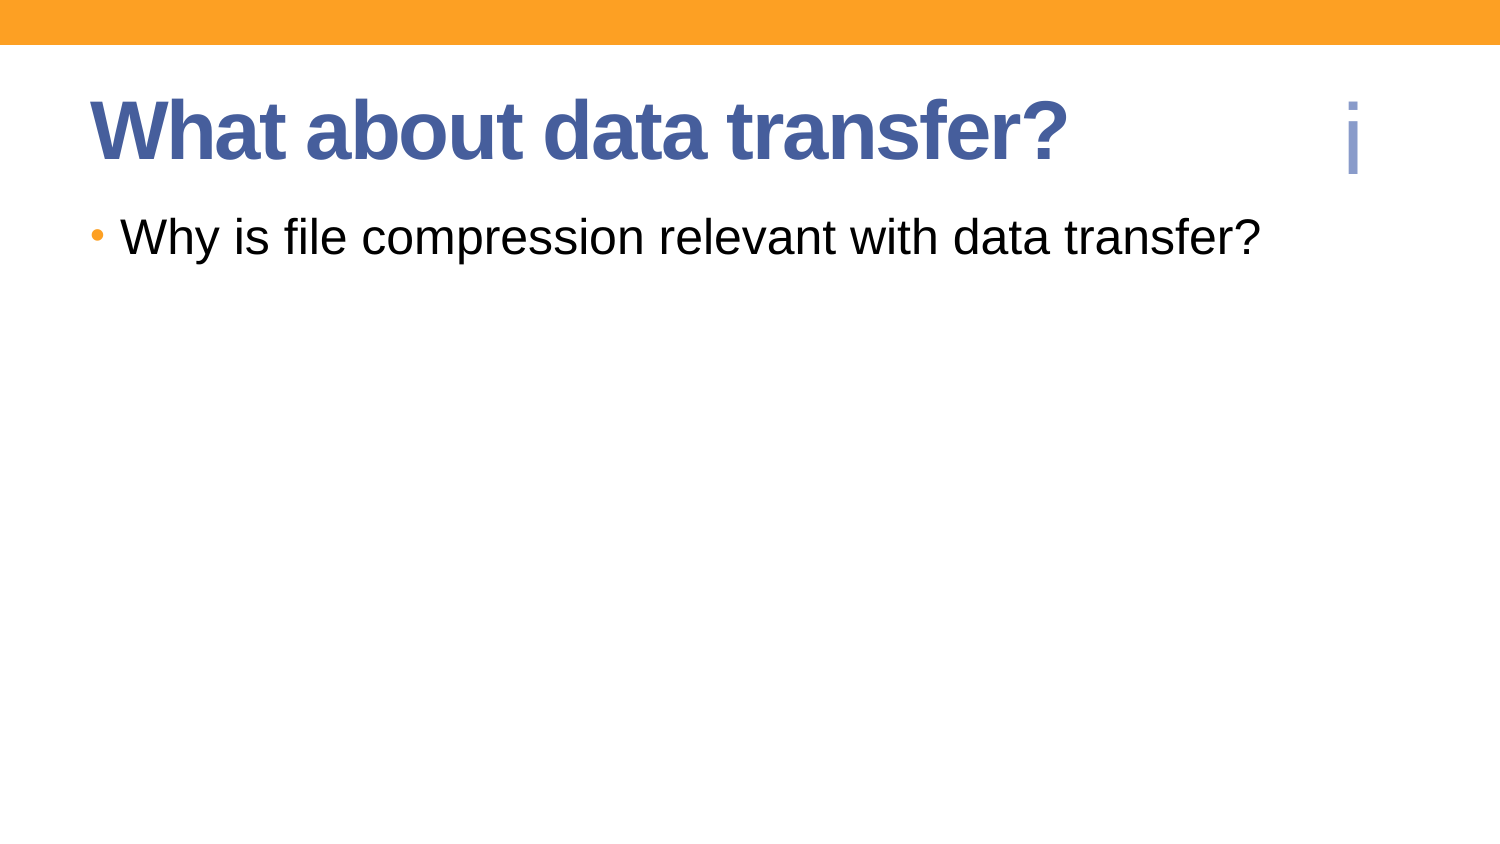

# What about data transfer?
Why is file compression relevant with data transfer?